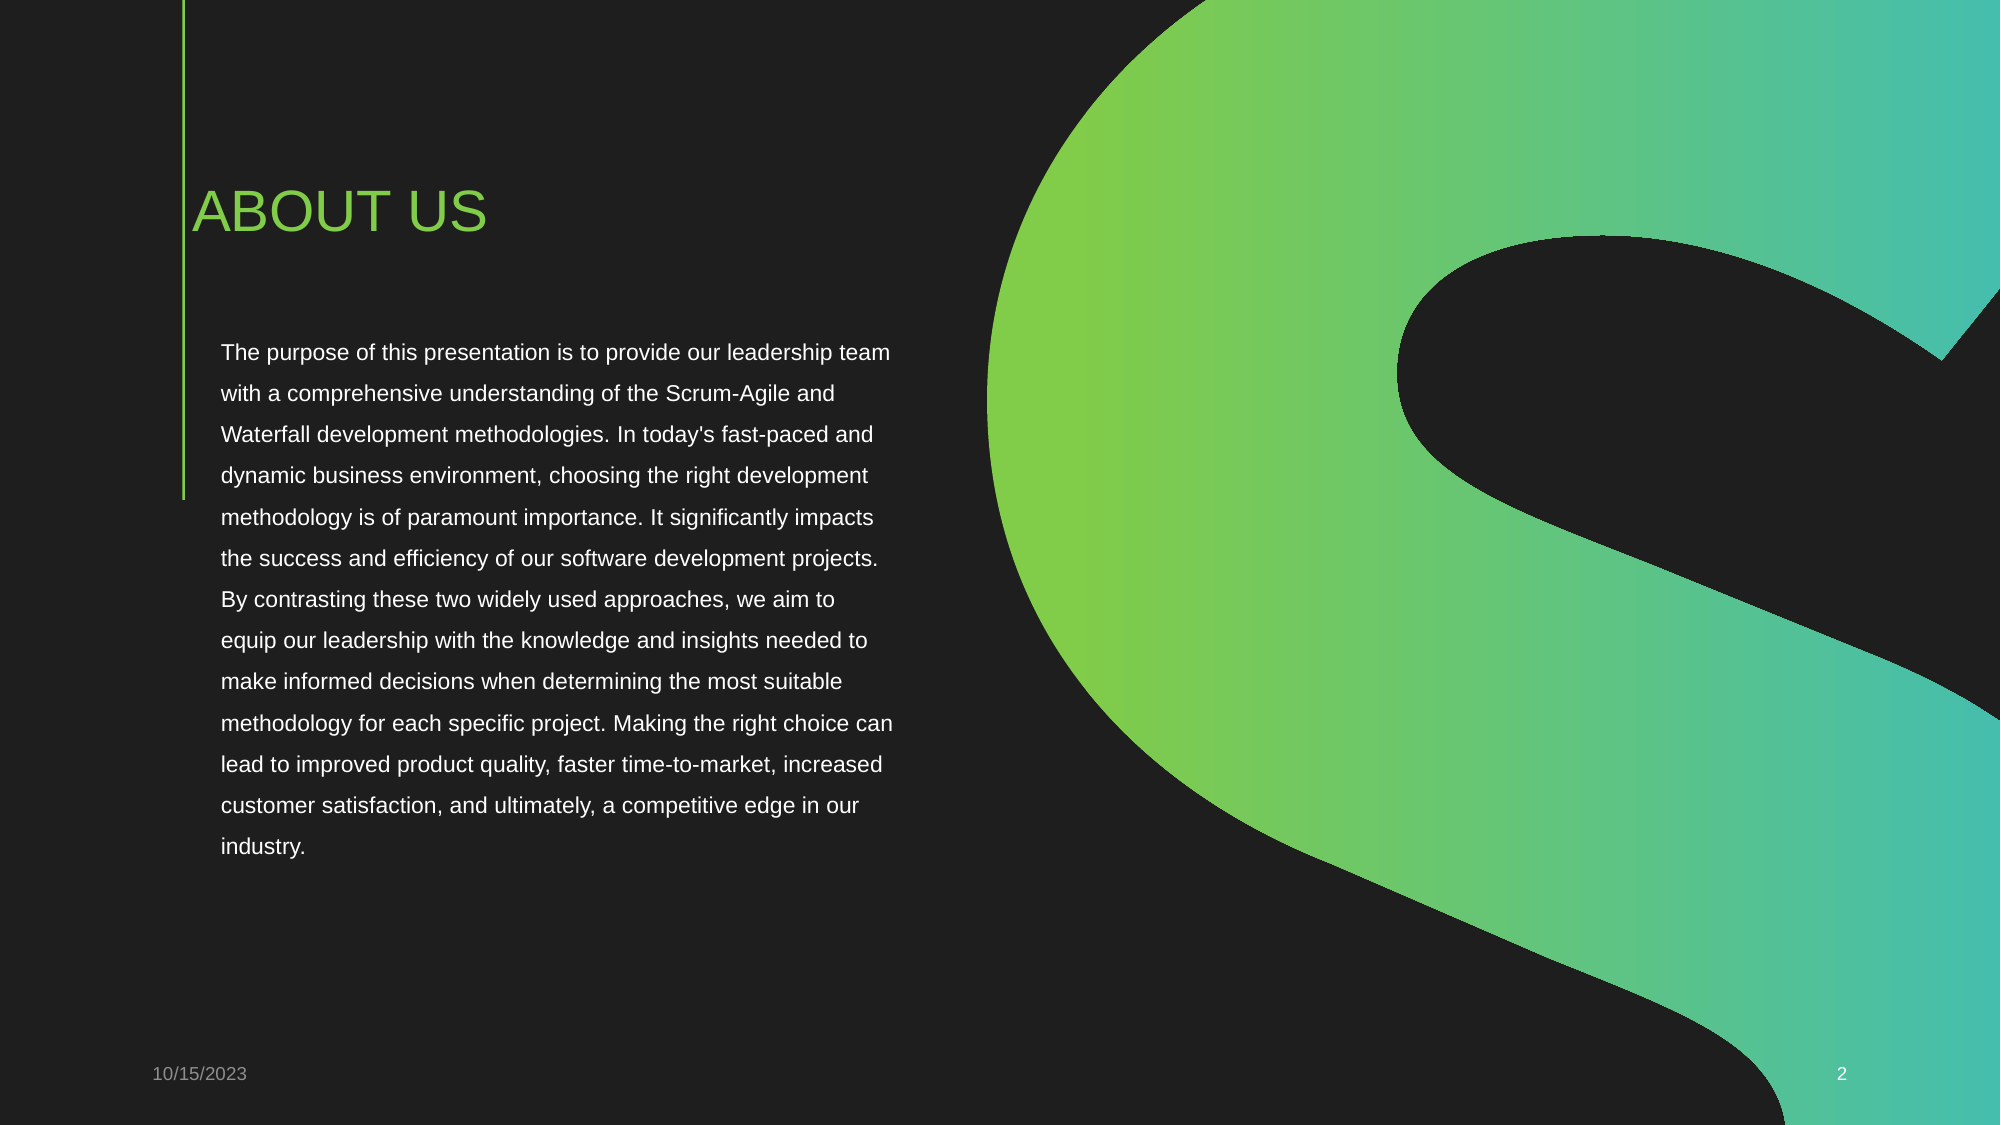

# About us
The purpose of this presentation is to provide our leadership team with a comprehensive understanding of the Scrum-Agile and Waterfall development methodologies. In today's fast-paced and dynamic business environment, choosing the right development methodology is of paramount importance. It significantly impacts the success and efficiency of our software development projects. By contrasting these two widely used approaches, we aim to equip our leadership with the knowledge and insights needed to make informed decisions when determining the most suitable methodology for each specific project. Making the right choice can lead to improved product quality, faster time-to-market, increased customer satisfaction, and ultimately, a competitive edge in our industry.
10/15/2023
2